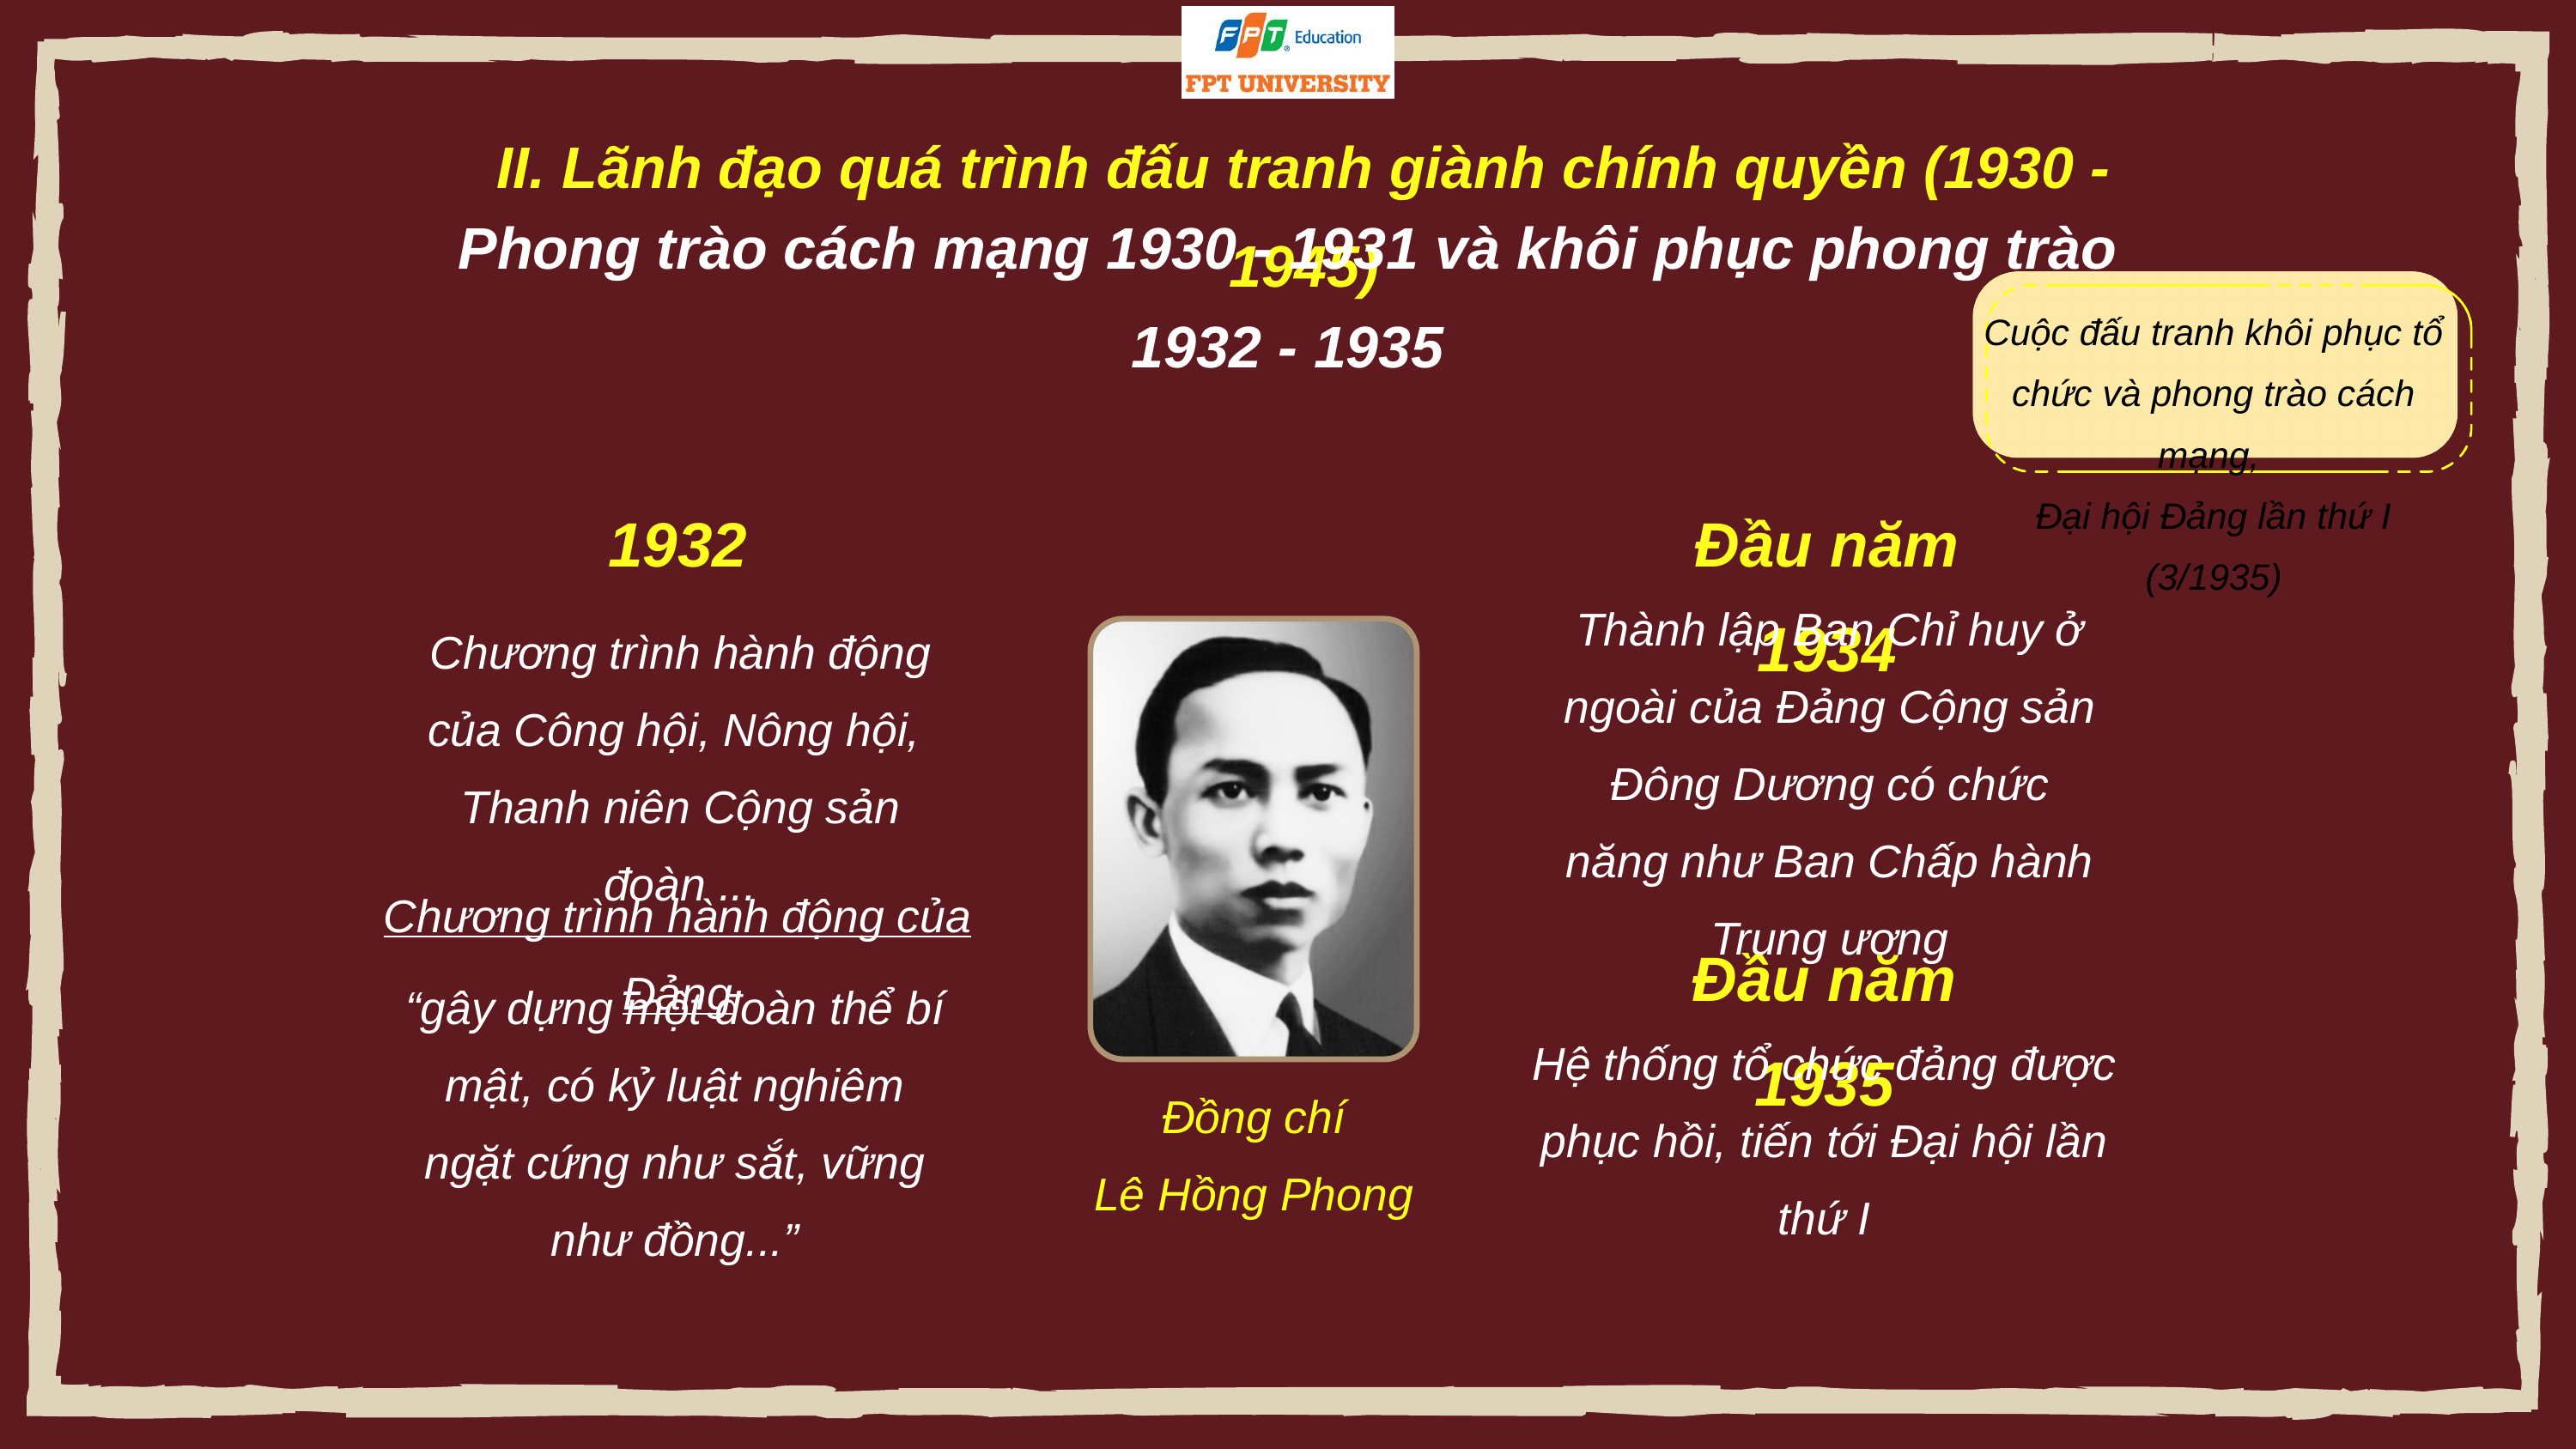

II. Lãnh đạo quá trình đấu tranh giành chính quyền (1930 - 1945)
Phong trào cách mạng 1930 - 1931 và khôi phục phong trào 1932 - 1935

Cuộc đấu tranh khôi phục tổ chức và phong trào cách mạng,
Đại hội Đảng lần thứ I (3/1935)
1932
Đầu năm 1934
Thành lập Ban Chỉ huy ở ngoài của Đảng Cộng sản Đông Dương có chức năng như Ban Chấp hành Trung ương
Chương trình hành động của Công hội, Nông hội,
Thanh niên Cộng sản đoàn ...

Chương trình hành động của Đảng
Đầu năm 1935
“gây dựng một đoàn thể bí mật, có kỷ luật nghiêm ngặt cứng như sắt, vững như đồng...”
Hệ thống tổ chức đảng được
phục hồi, tiến tới Đại hội lần thứ I
Đồng chí
Lê Hồng Phong